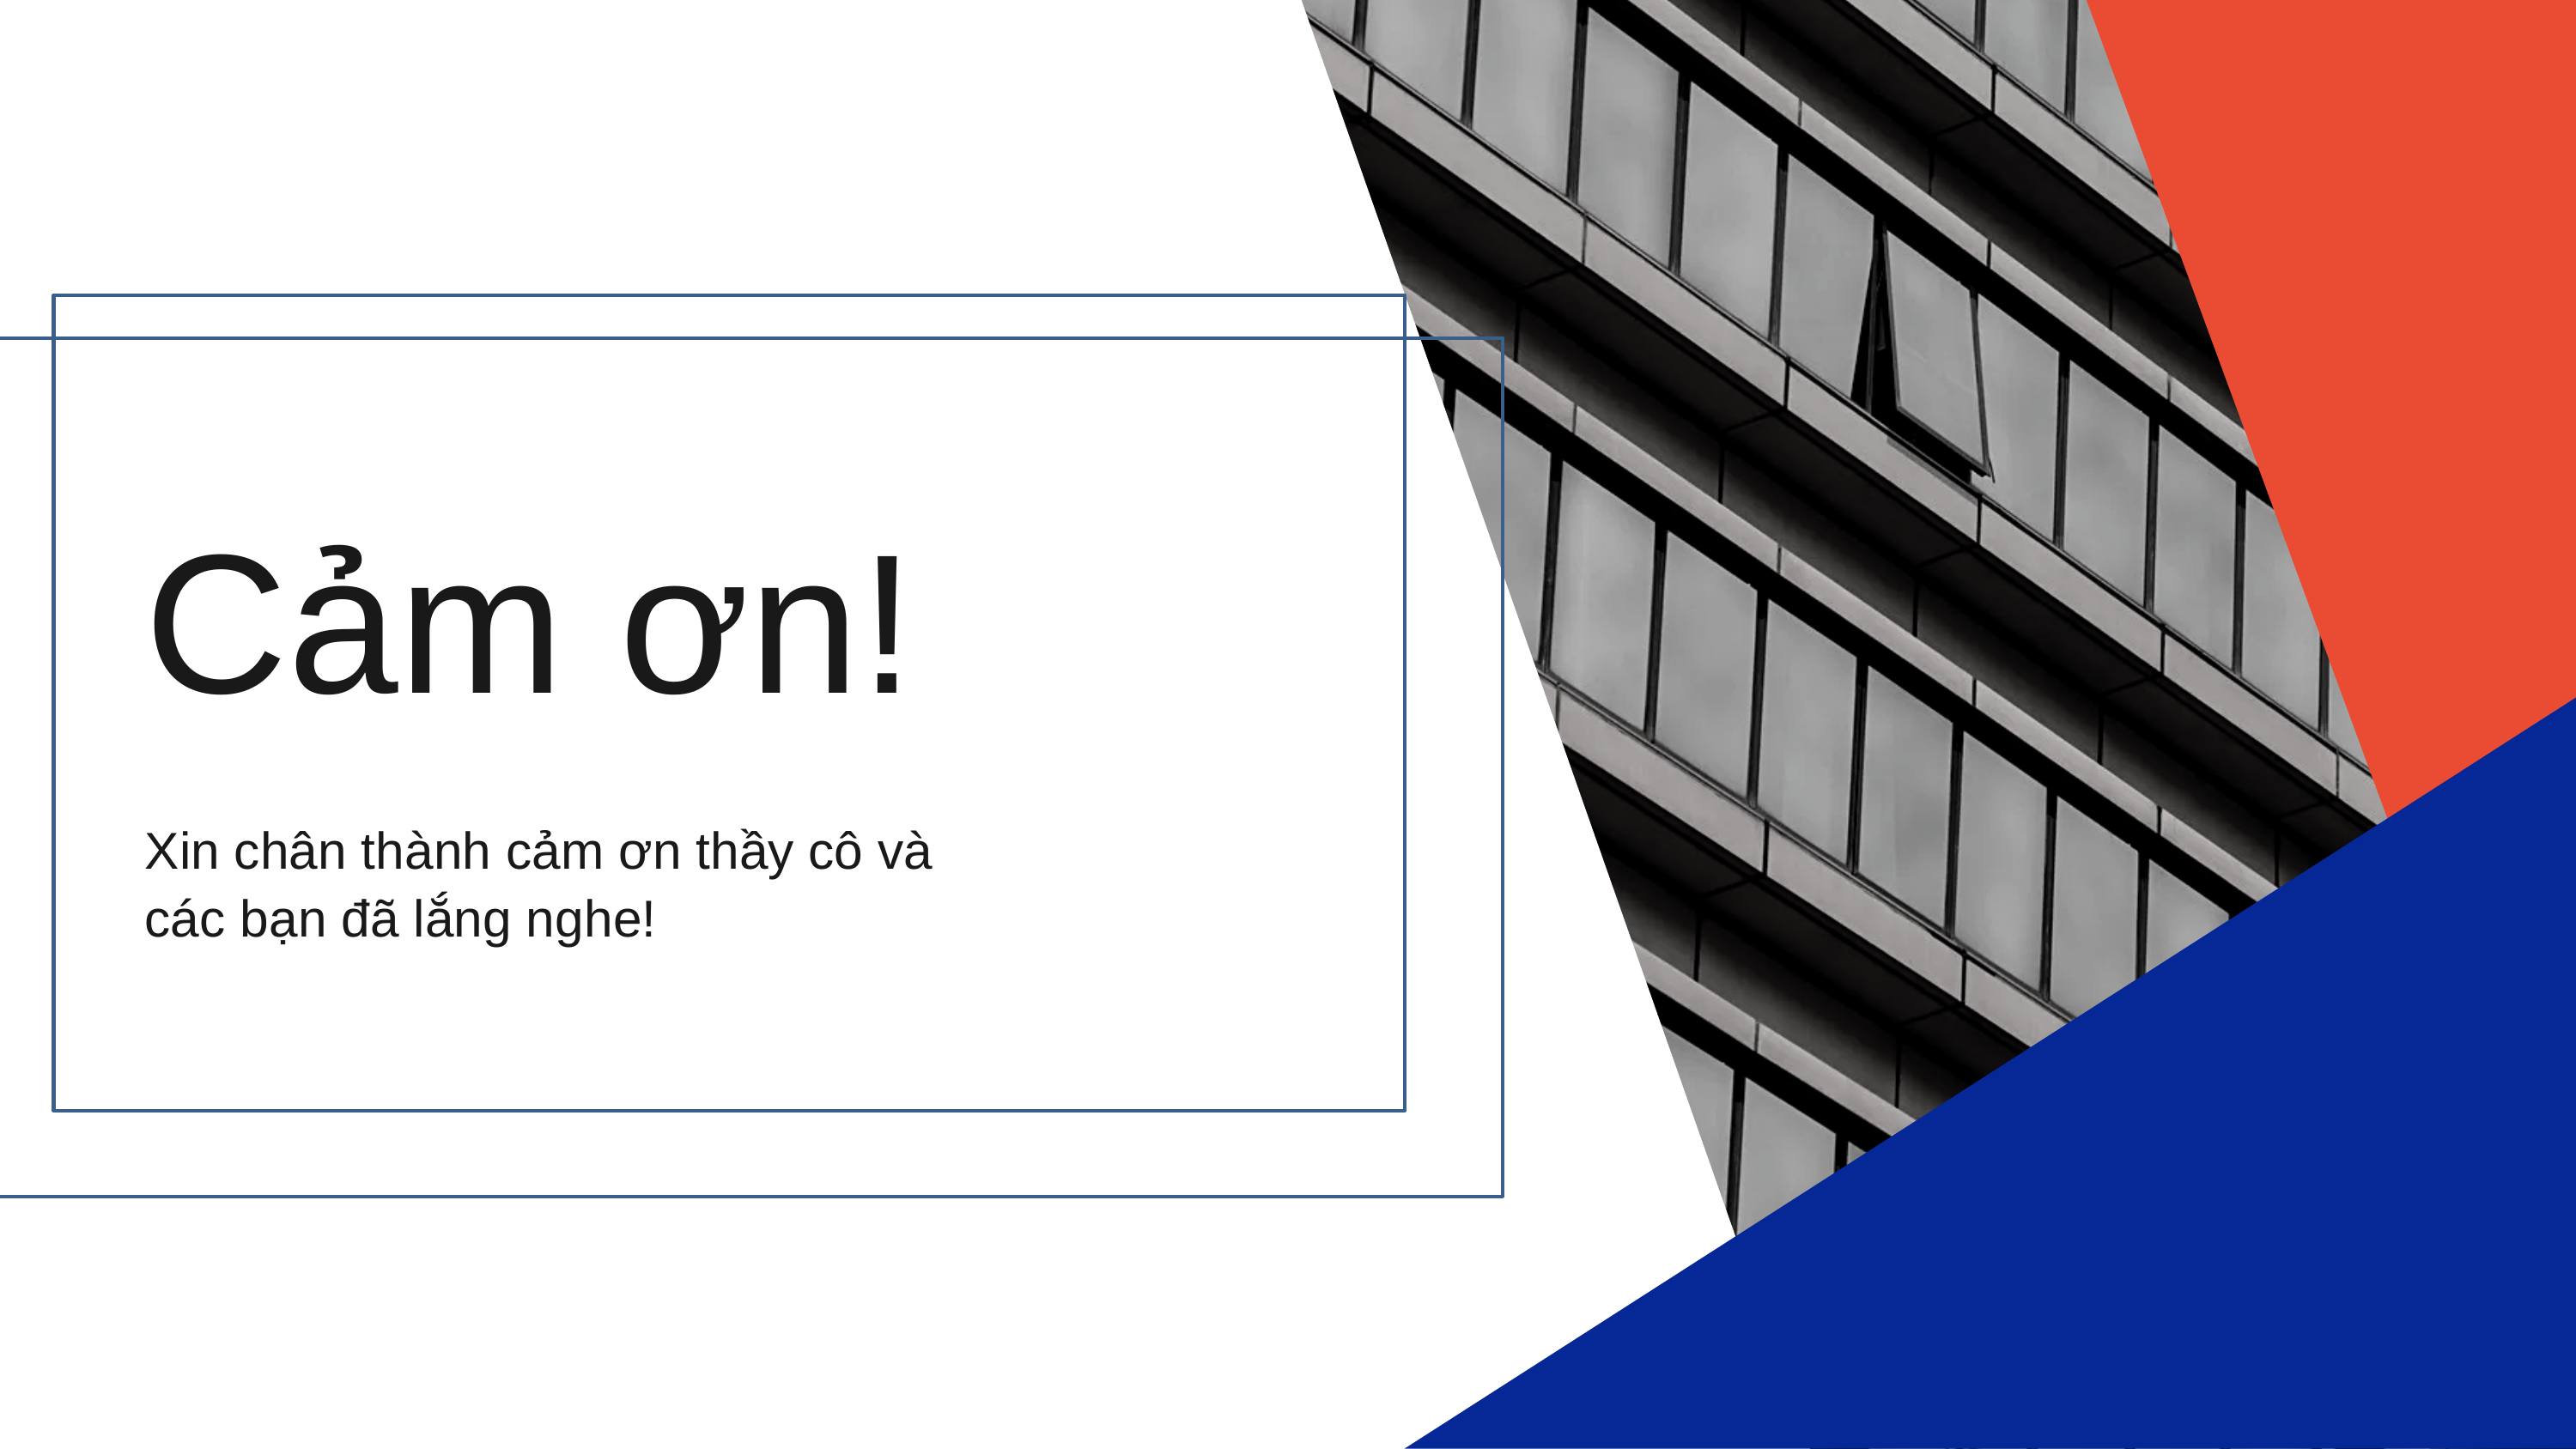

Cảm ơn!
Xin chân thành cảm ơn thầy cô và các bạn đã lắng nghe!